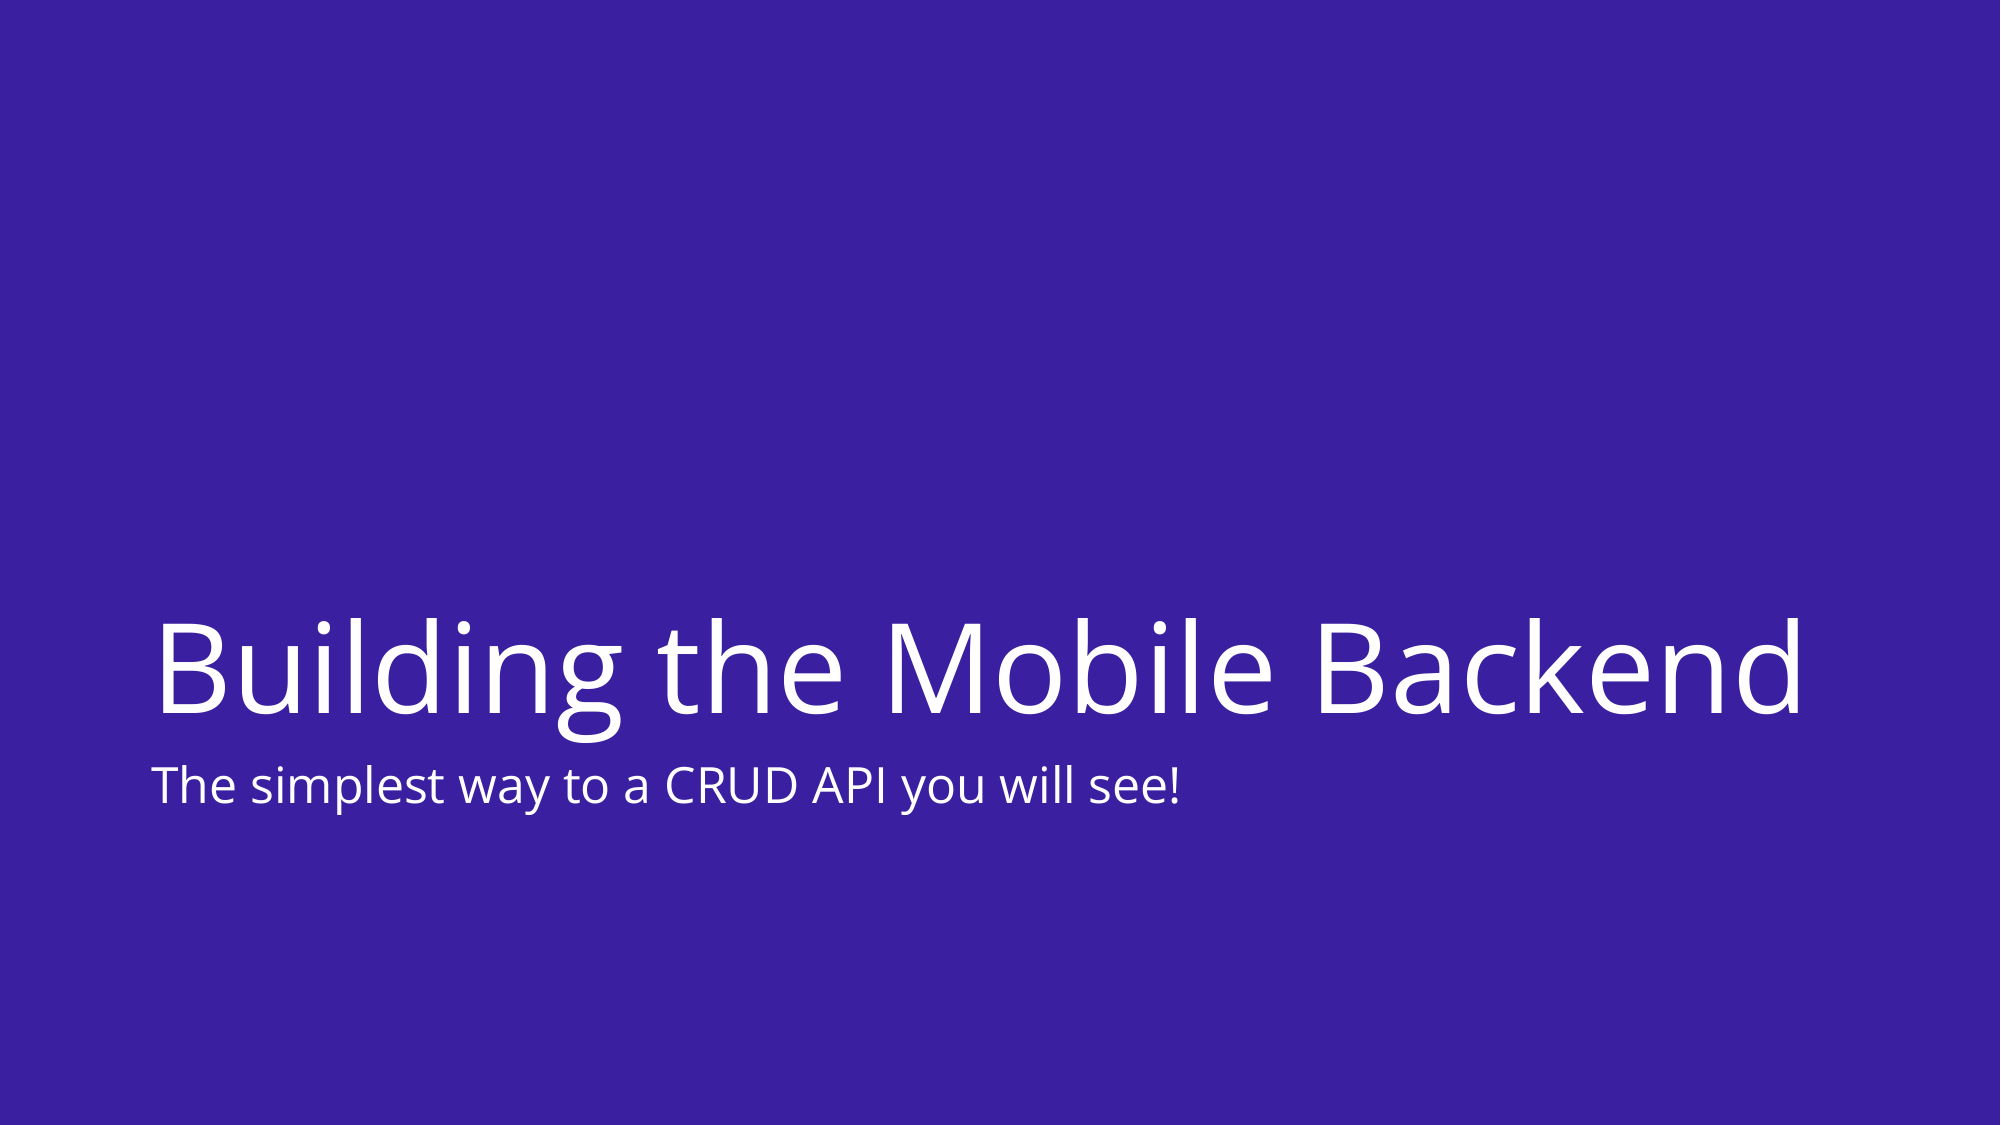

# Building the Mobile Backend
The simplest way to a CRUD API you will see!